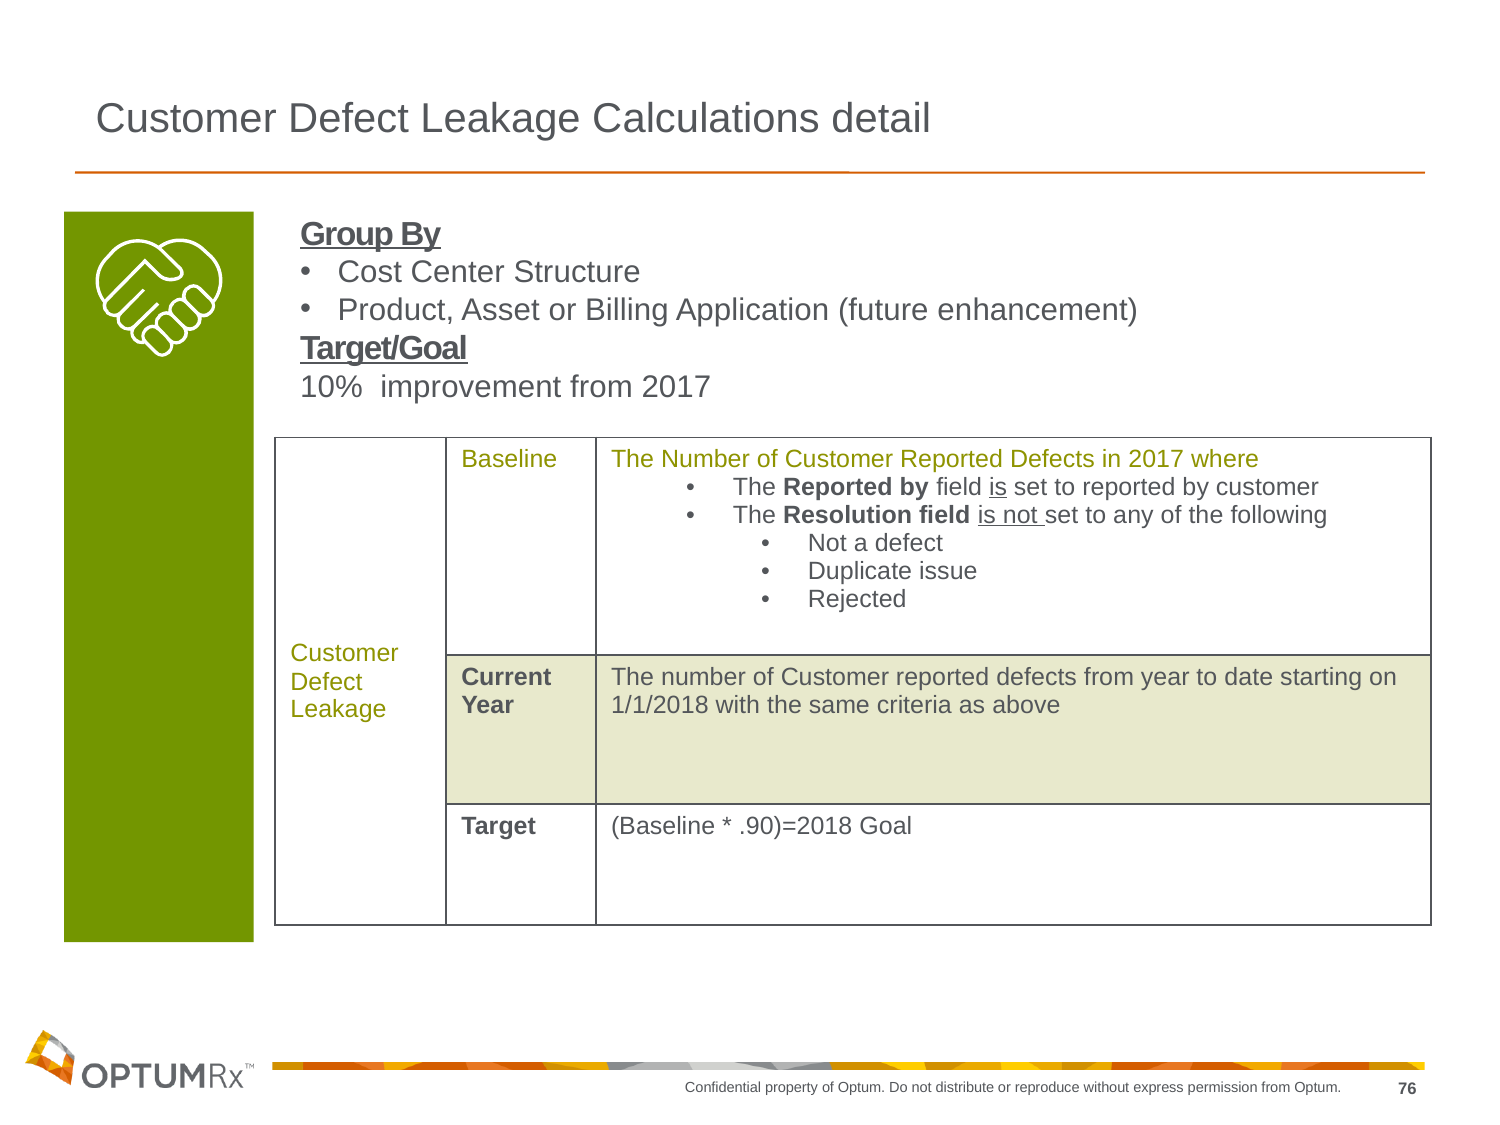

Customer Defect Leakage Calculations detail

Group By
Cost Center Structure
Product, Asset or Billing Application (future enhancement)
Target/Goal
10%  improvement from 2017

| Customer Defect Leakage | Baseline | The Number of Customer Reported Defects in 2017 where The Reported by field is set to reported by customer The Resolution field is not set to any of the following Not a defect Duplicate issue Rejected |
| --- | --- | --- |
|  | Current Year | The number of Customer reported defects from year to date starting on 1/1/2018 with the same criteria as above |
|  | Target | (Baseline \* .90)=2018 Goal |